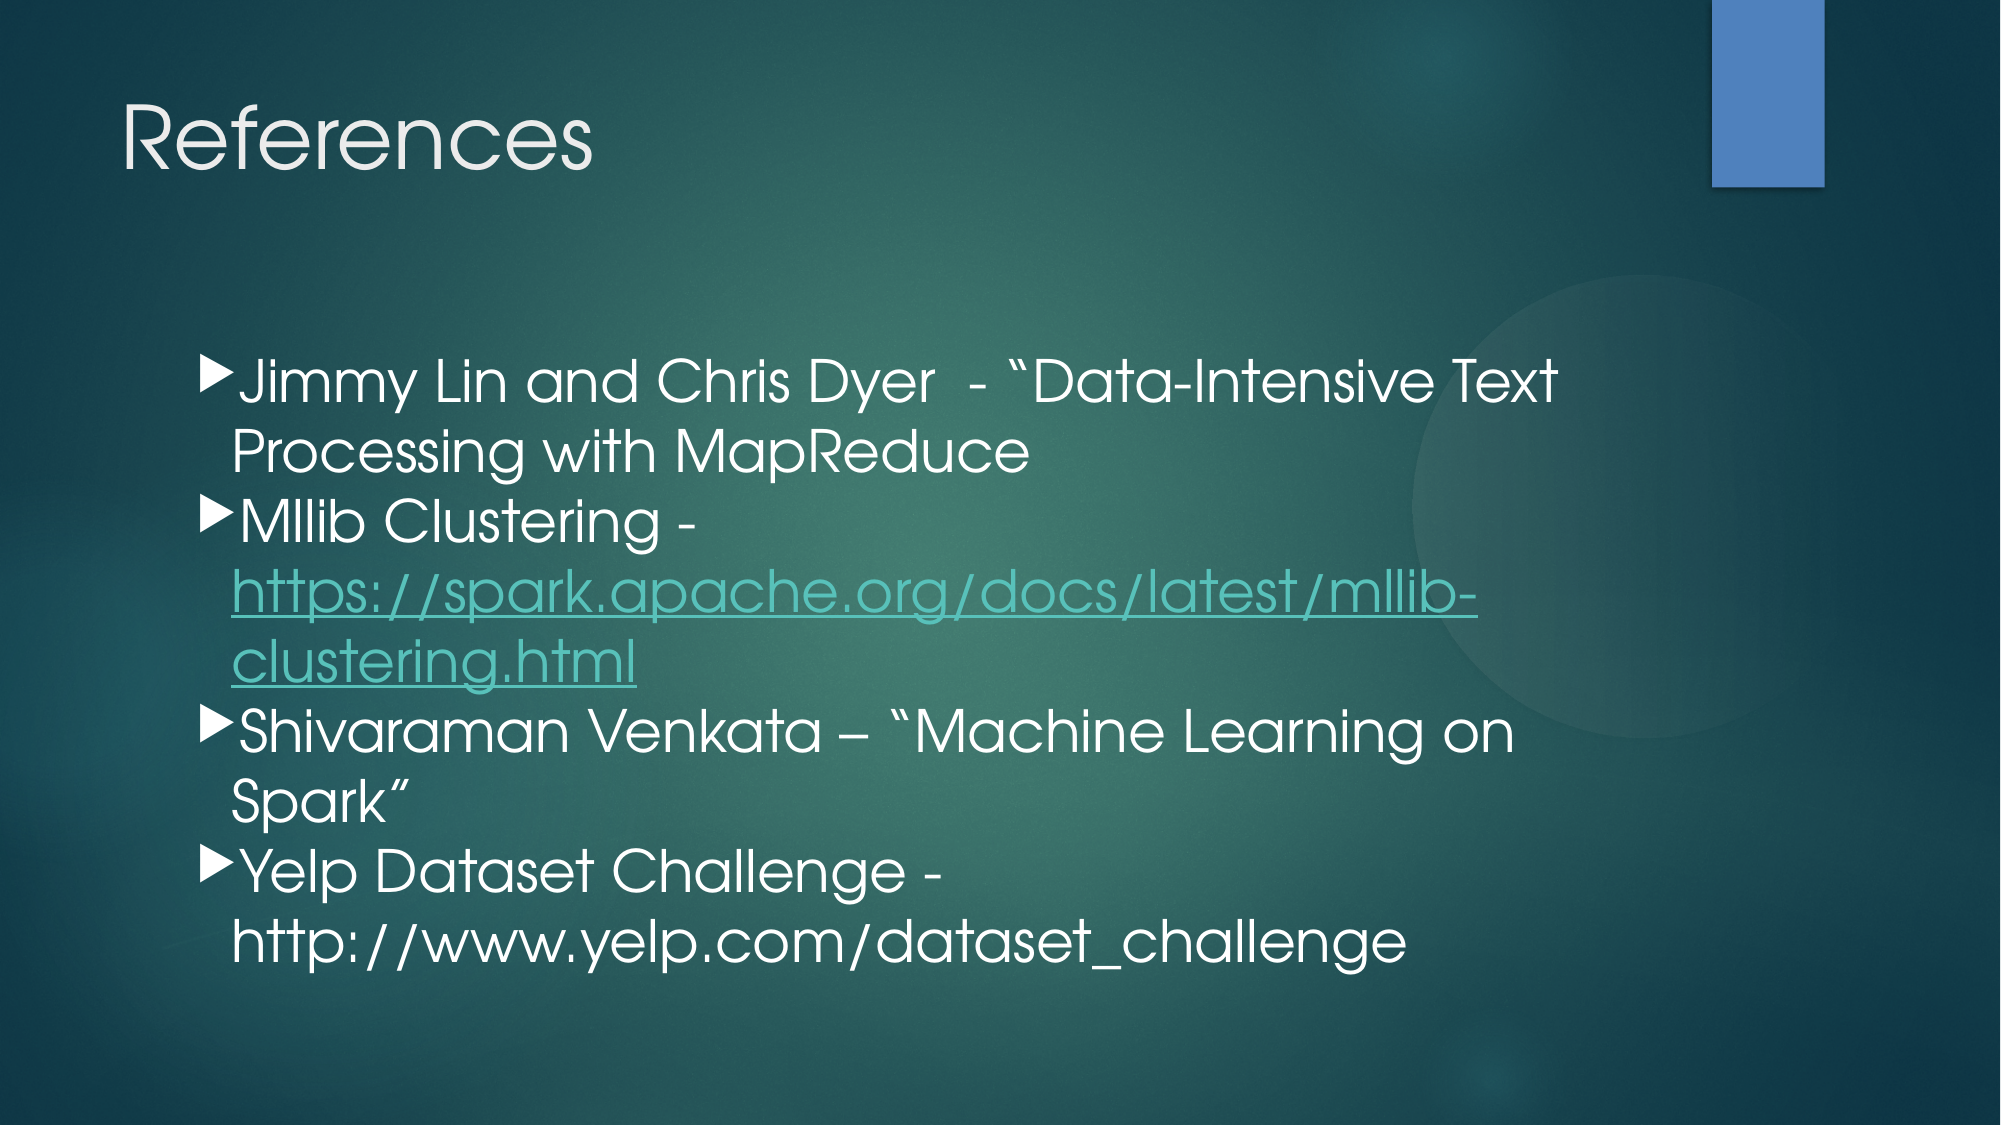

References
Jimmy Lin and Chris Dyer  - “Data-Intensive Text Processing with MapReduce
Mllib Clustering - https://spark.apache.org/docs/latest/mllib-clustering.html
Shivaraman Venkata – “Machine Learning on Spark”
Yelp Dataset Challenge - http://www.yelp.com/dataset_challenge